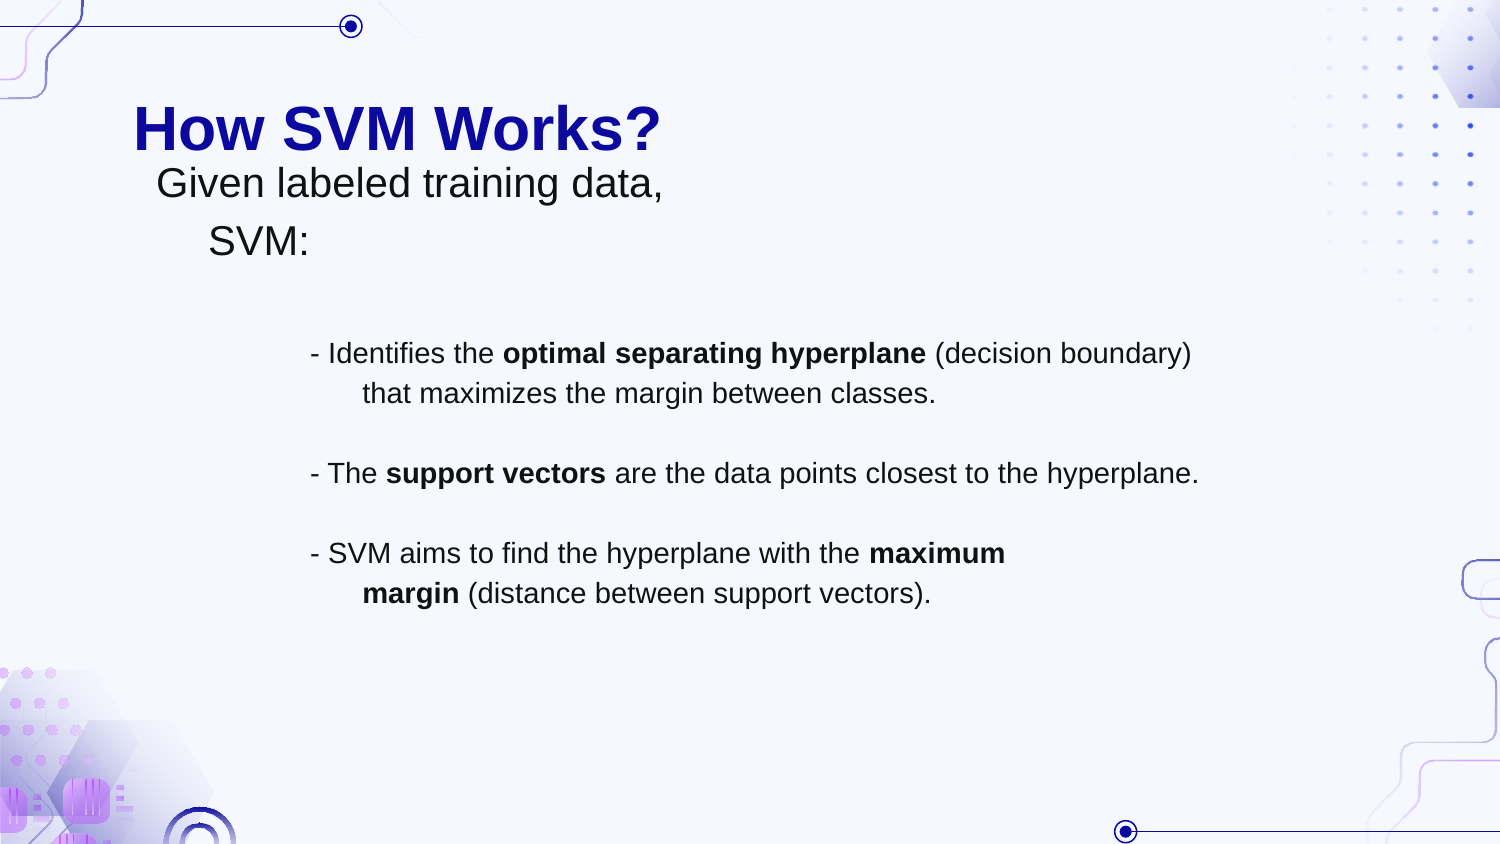

# How SVM Works?
Given labeled training data, SVM:
- Identifies the optimal separating hyperplane (decision boundary) that maximizes the margin between classes.

- The support vectors are the data points closest to the hyperplane.

- SVM aims to find the hyperplane with the maximum margin (distance between support vectors).